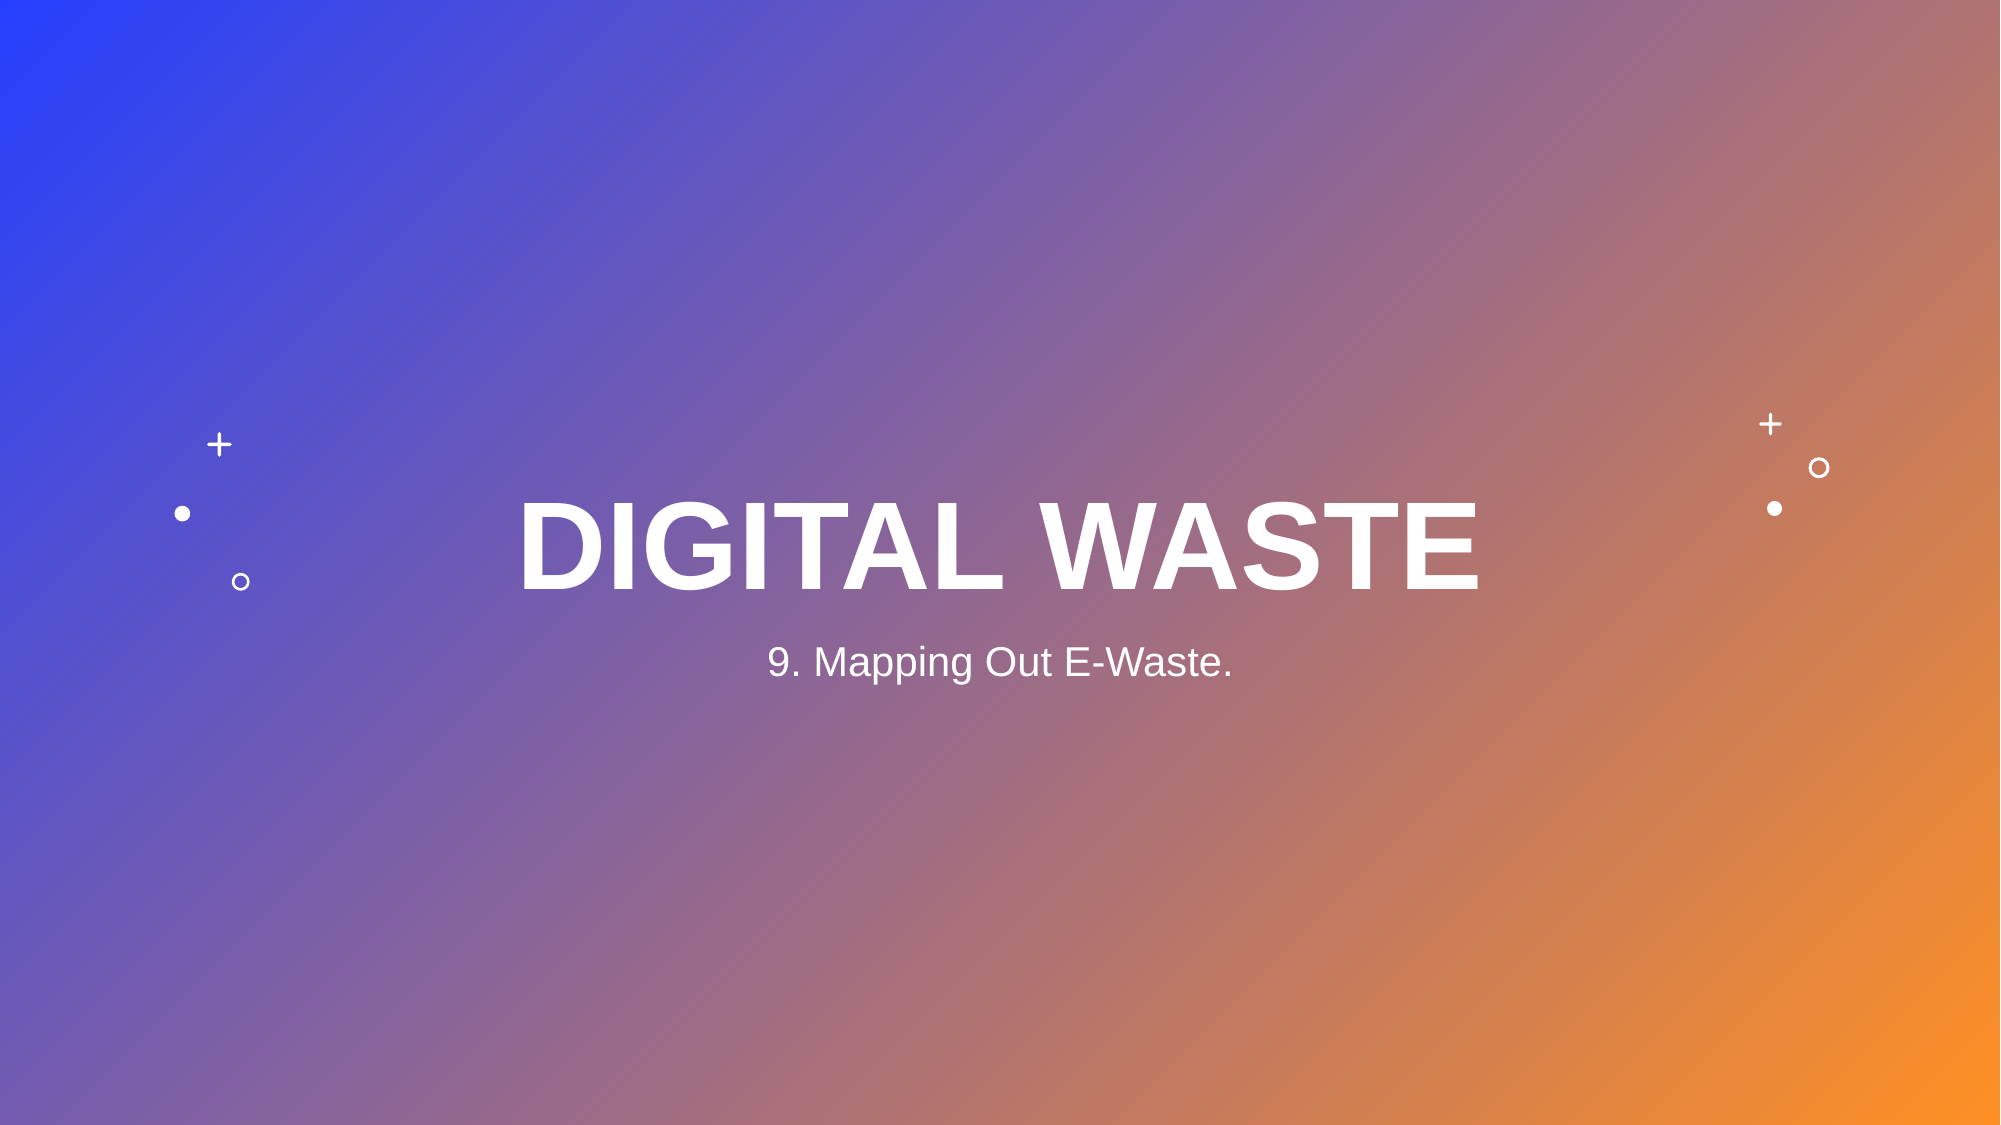

# DIGITAL WASTE
9. Mapping Out E-Waste.